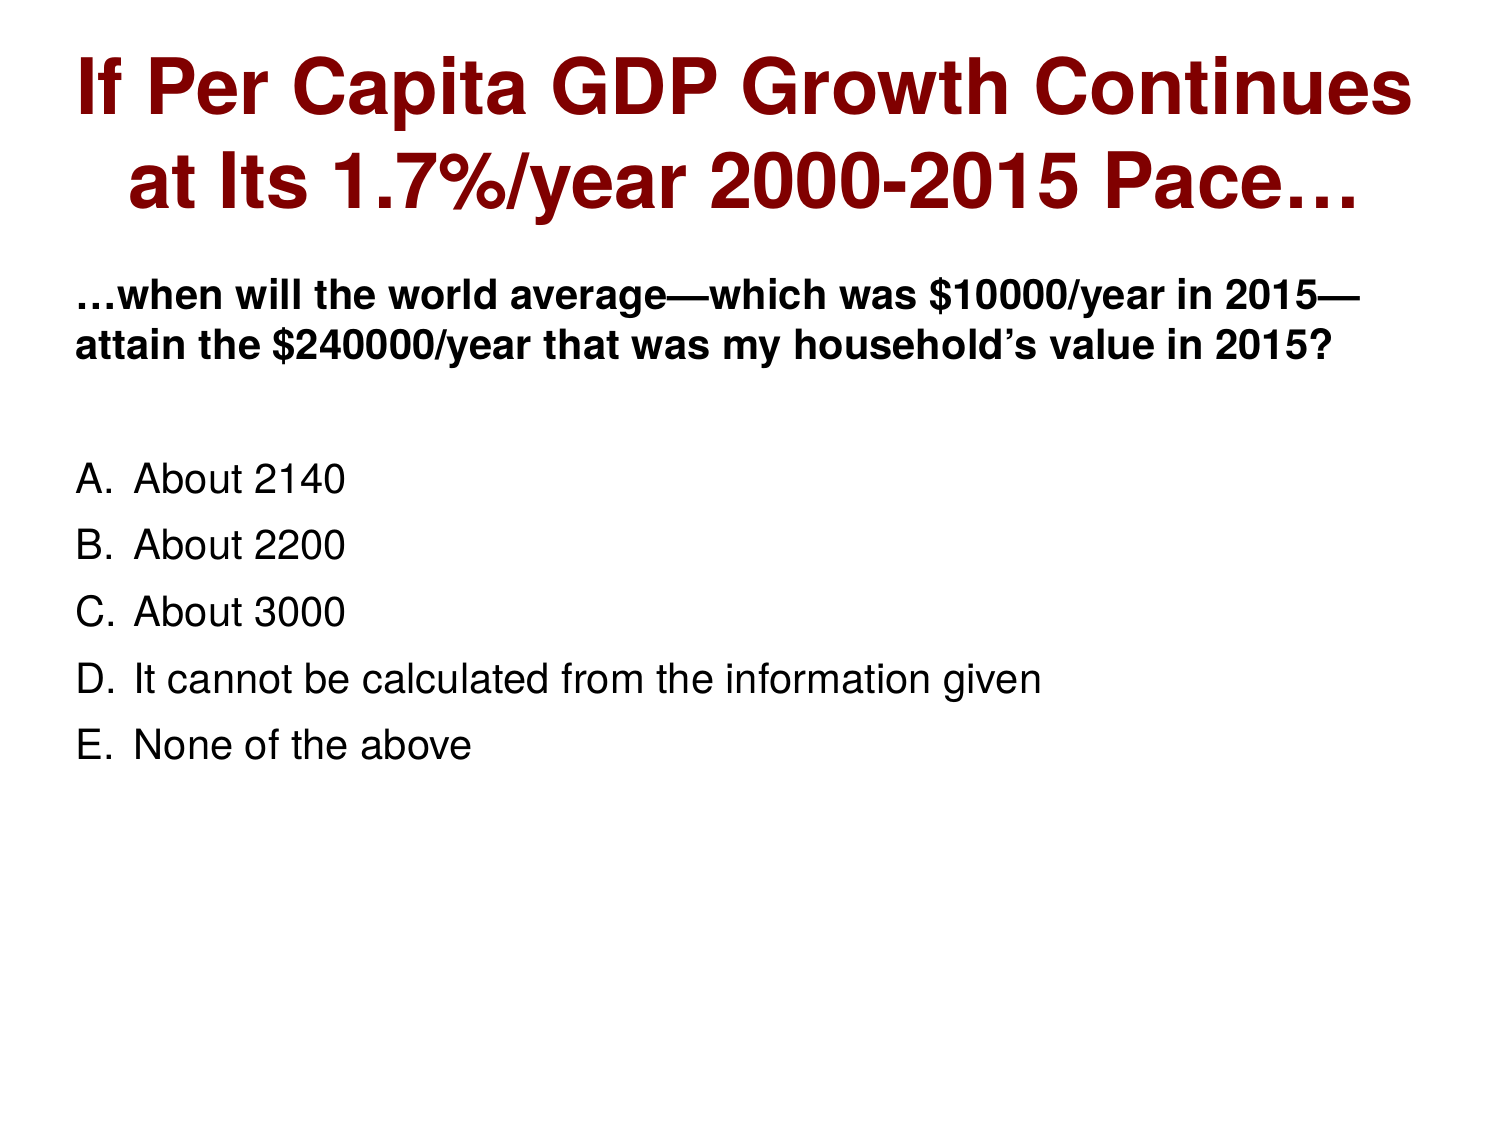

If Per Capita GDP Growth Continues at Its 1.7%/year 2000-2015 Pace…
…when will the world average—which was $10000/year in 2015—attain the $240000/year that was my household’s value in 2015?

About 2140
About 2200
About 3000
It cannot be calculated from the information given
None of the above